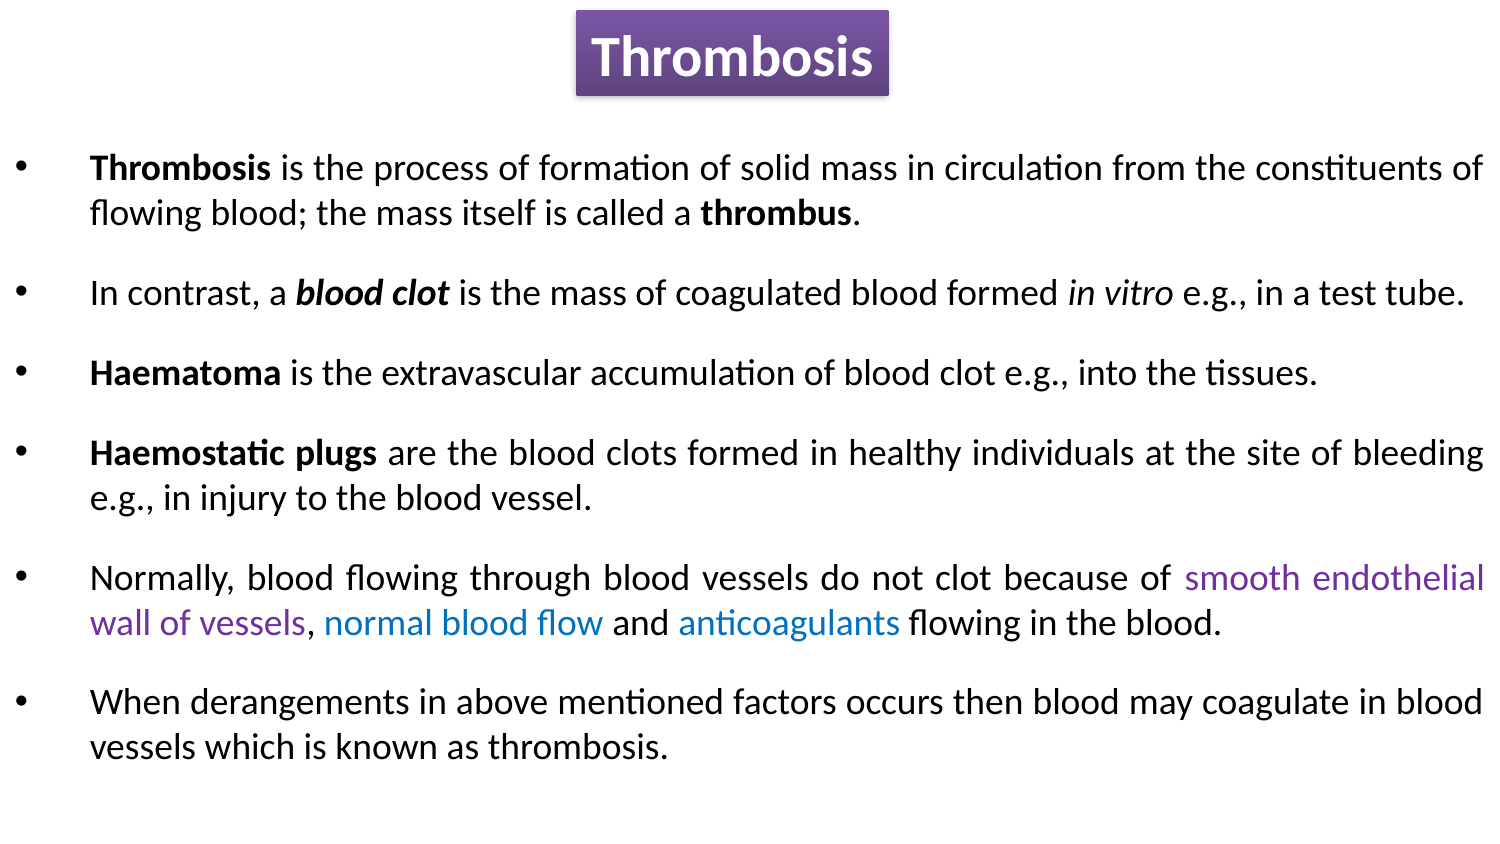

Thrombosis
Thrombosis is the process of formation of solid mass in circulation from the constituents of flowing blood; the mass itself is called a thrombus.

In contrast, a blood clot is the mass of coagulated blood formed in vitro e.g., in a test tube.

Haematoma is the extravascular accumulation of blood clot e.g., into the tissues.

Haemostatic plugs are the blood clots formed in healthy individuals at the site of bleeding e.g., in injury to the blood vessel.

Normally, blood flowing through blood vessels do not clot because of smooth endothelial wall of vessels, normal blood flow and anticoagulants flowing in the blood.

When derangements in above mentioned factors occurs then blood may coagulate in blood vessels which is known as thrombosis.